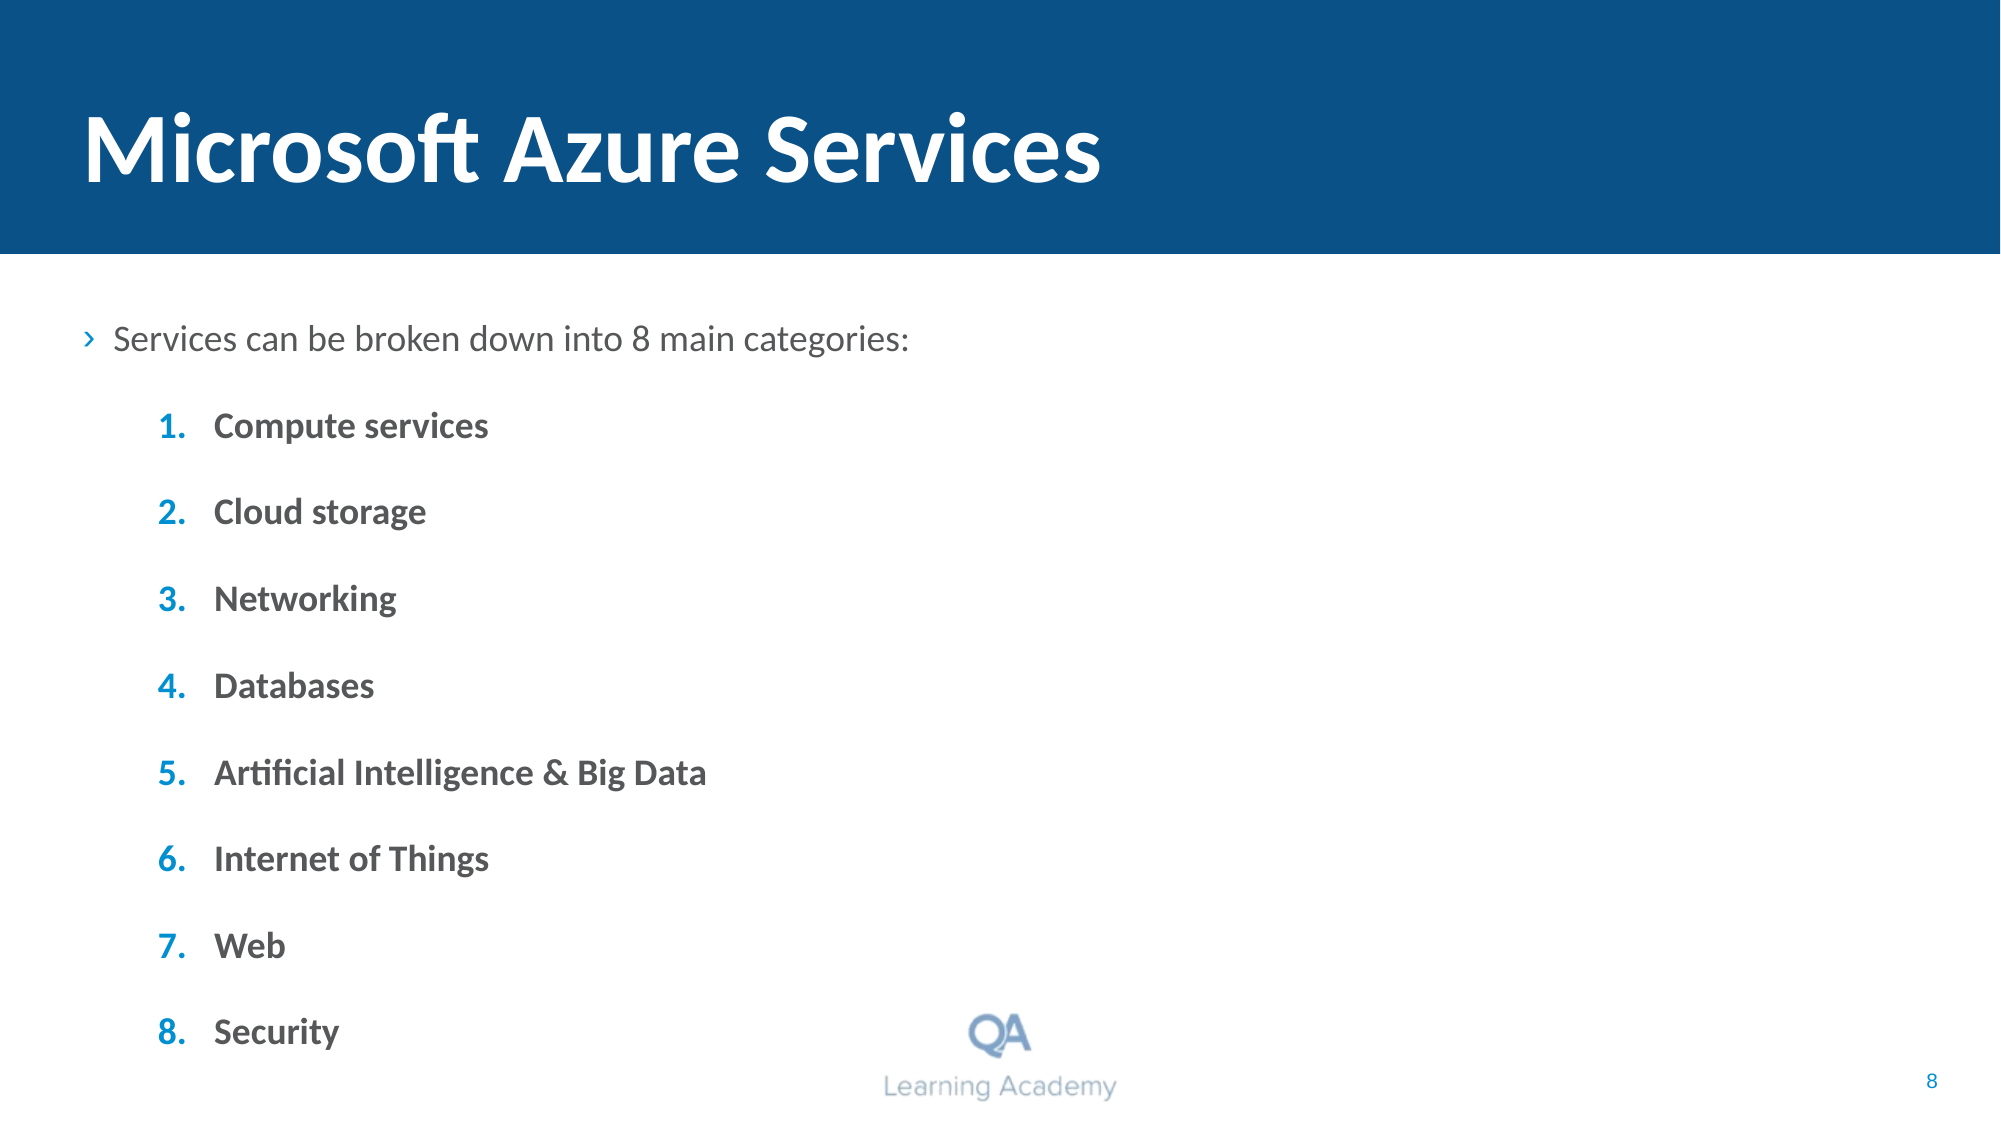

# Microsoft Azure Services
Services can be broken down into 8 main categories:
Compute services
Cloud storage
Networking
Databases
Artificial Intelligence & Big Data
Internet of Things
Web
Security